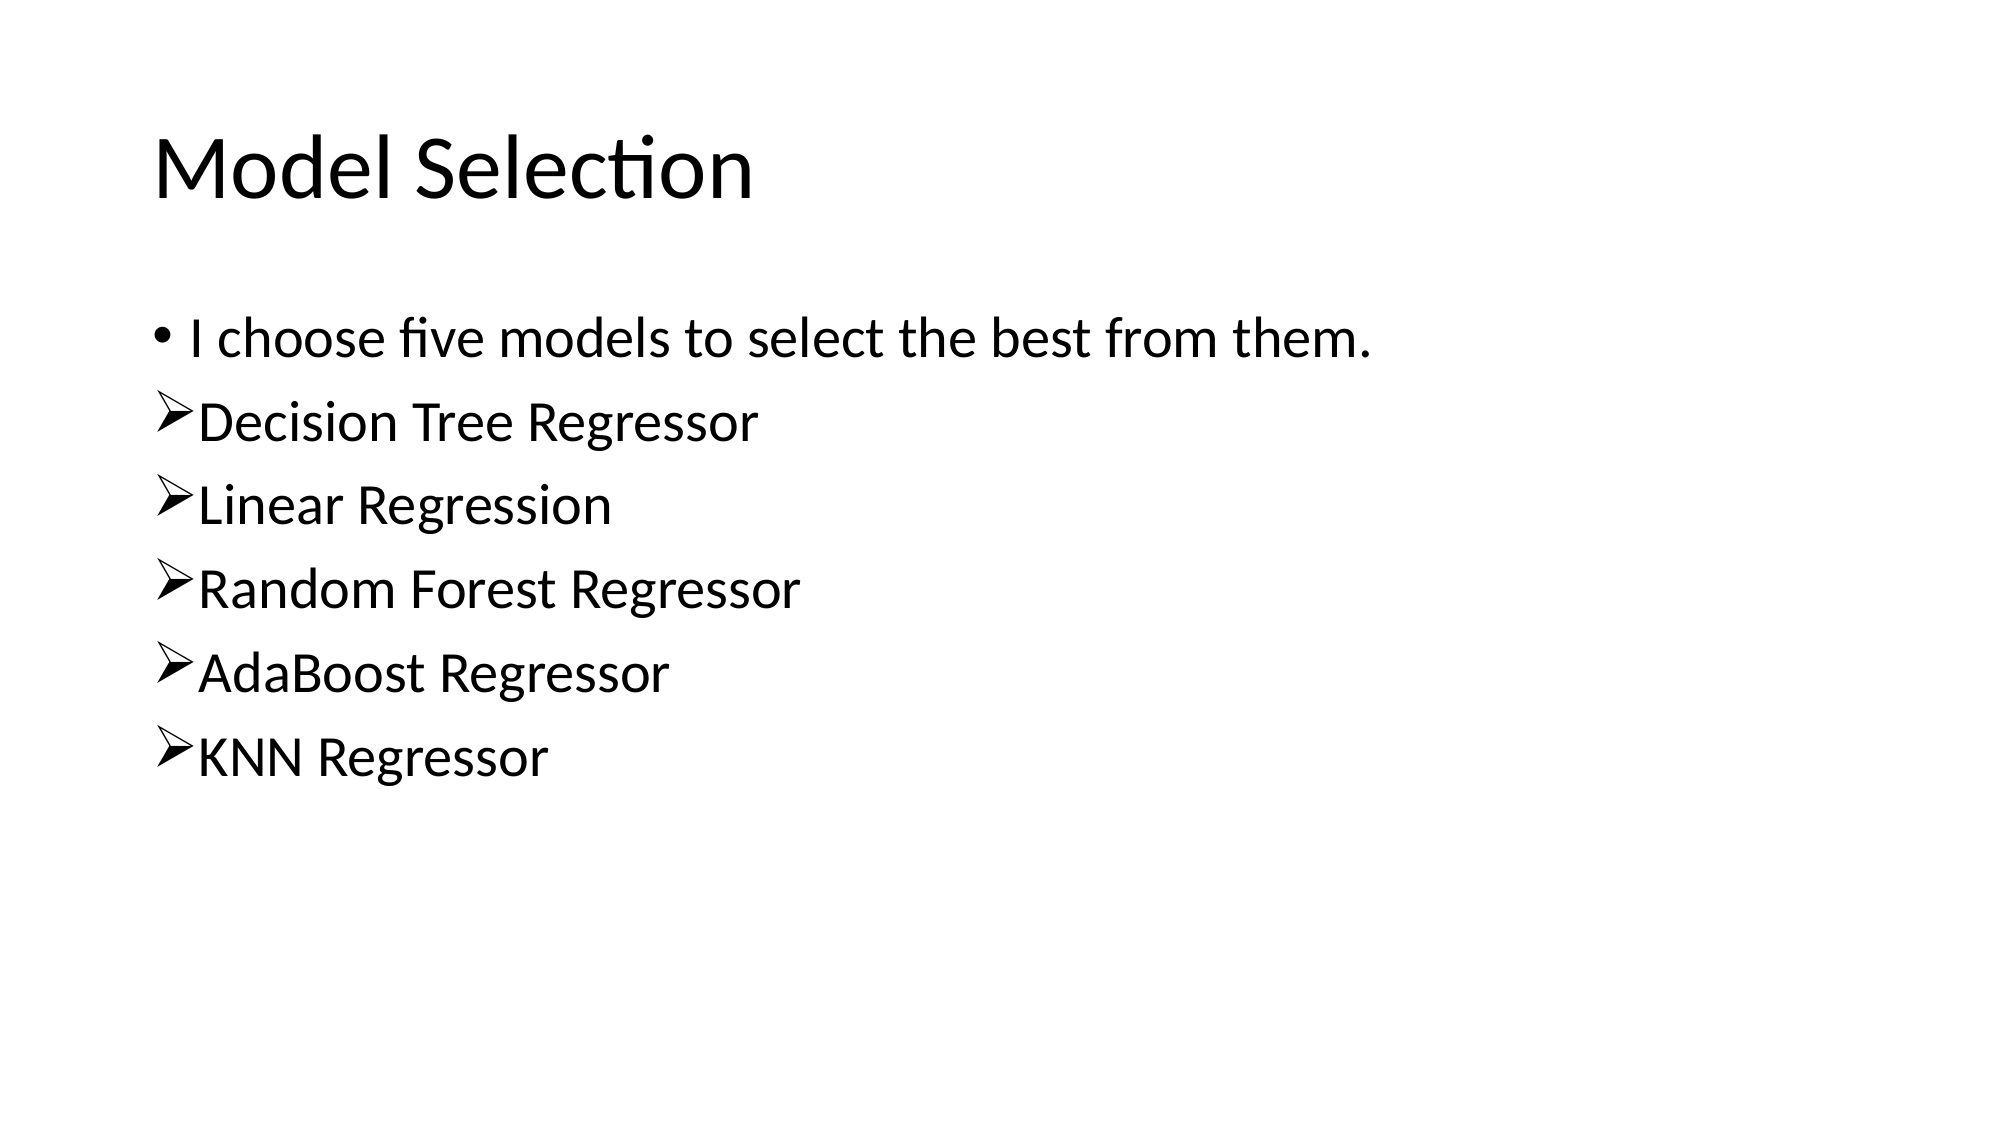

# Model Selection
I choose five models to select the best from them.
Decision Tree Regressor
Linear Regression
Random Forest Regressor
AdaBoost Regressor
KNN Regressor